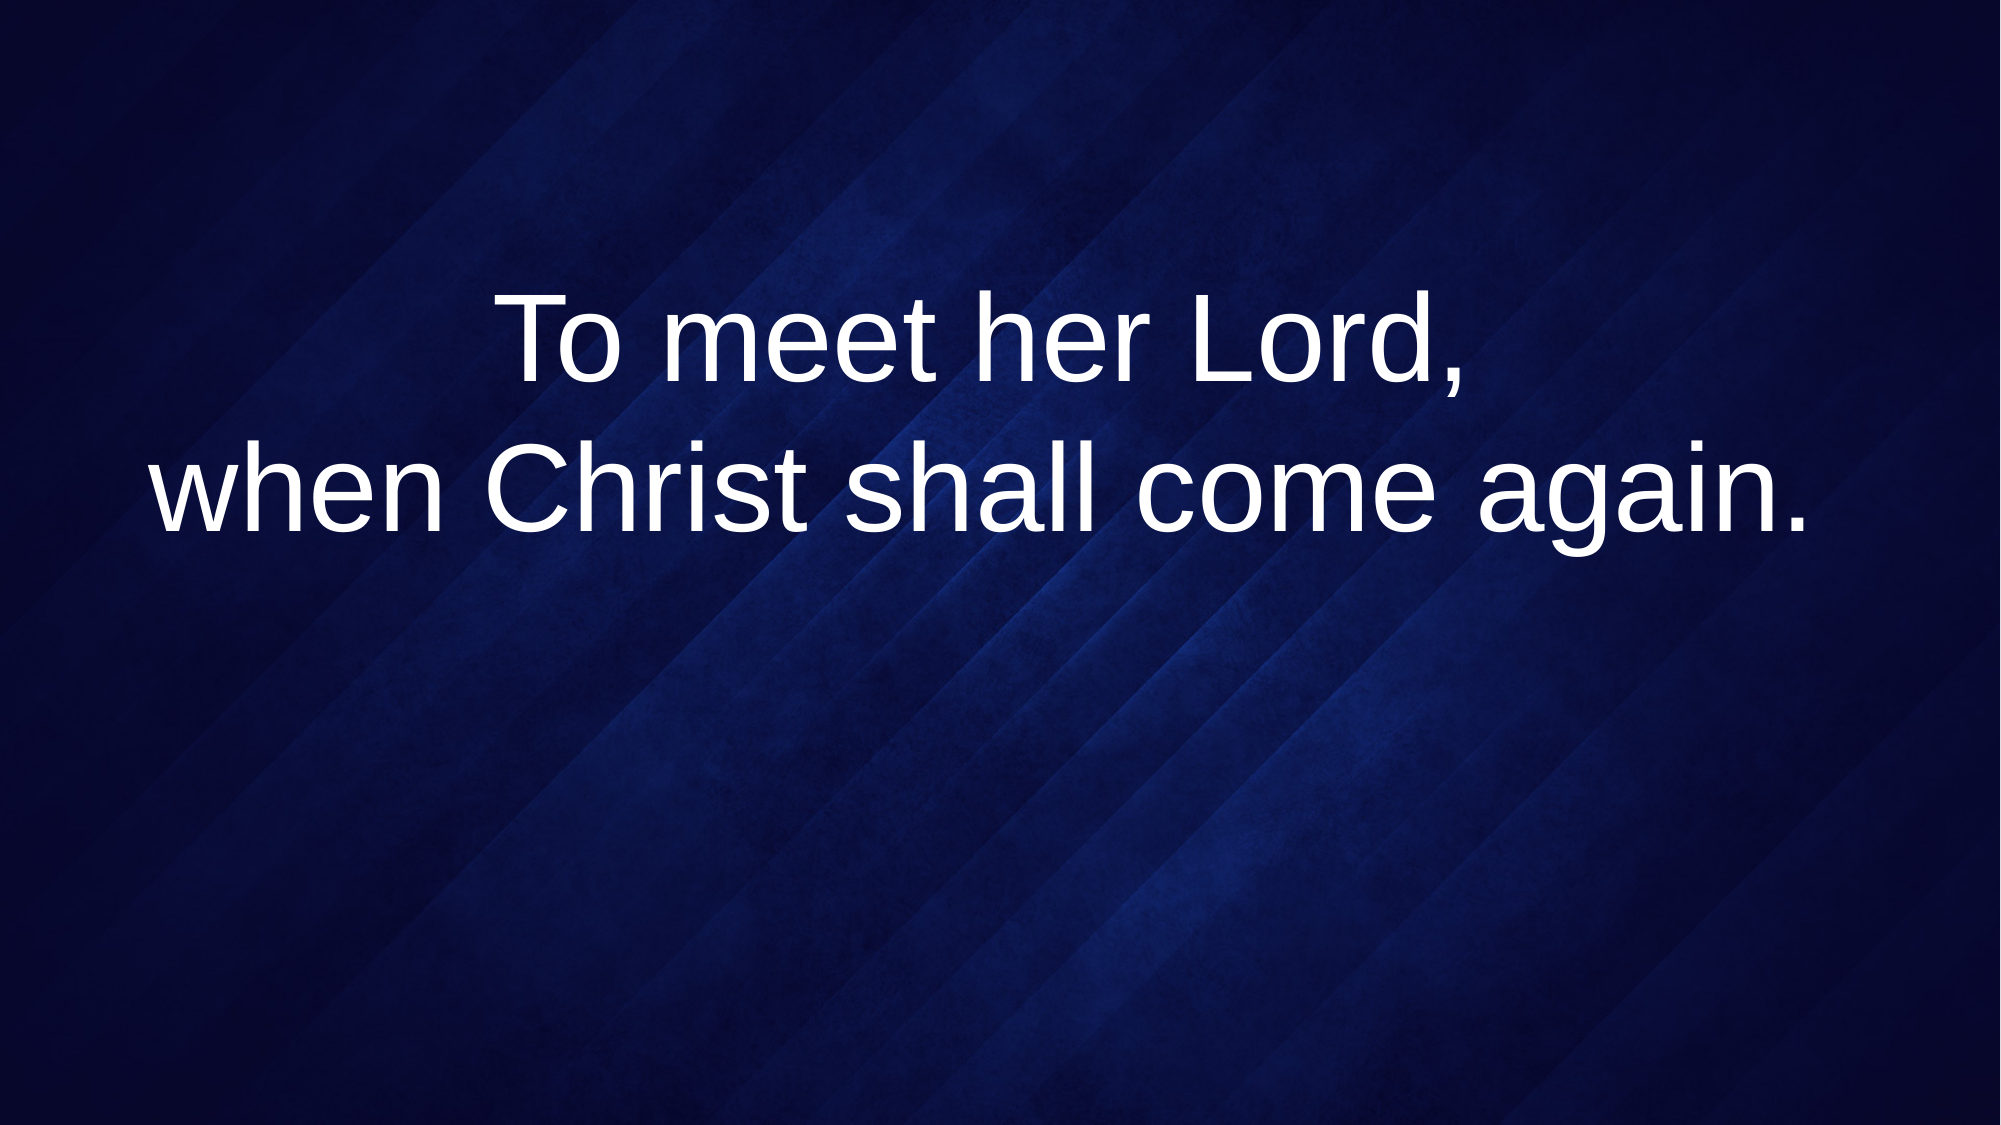

# To meet her Lord, when Christ shall come again.